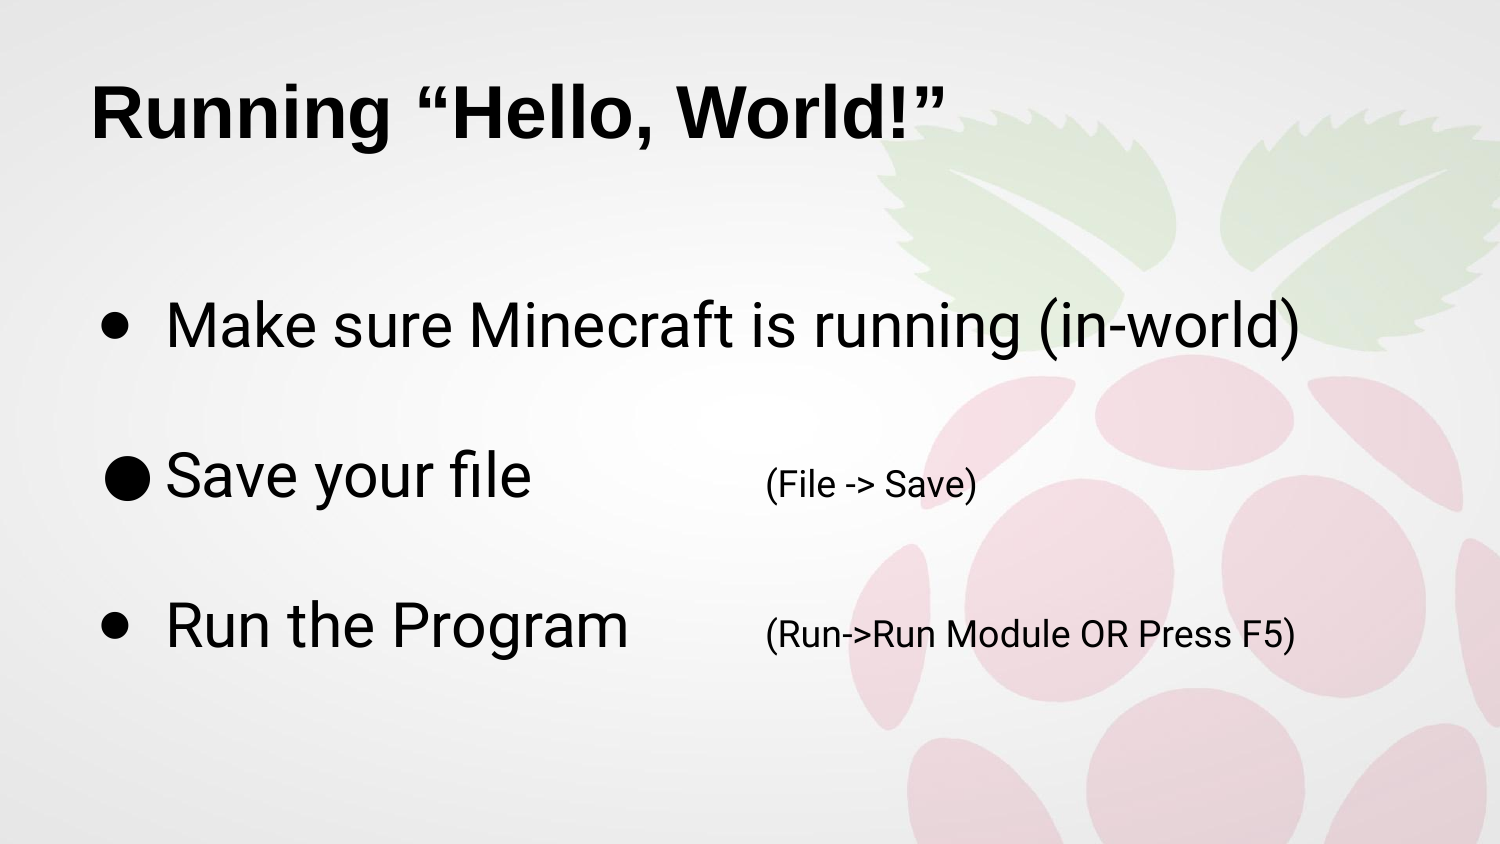

# Running “Hello, World!”
Make sure Minecraft is running (in-world)
Save your file 		(File -> Save)
Run the Program 	(Run->Run Module OR Press F5)